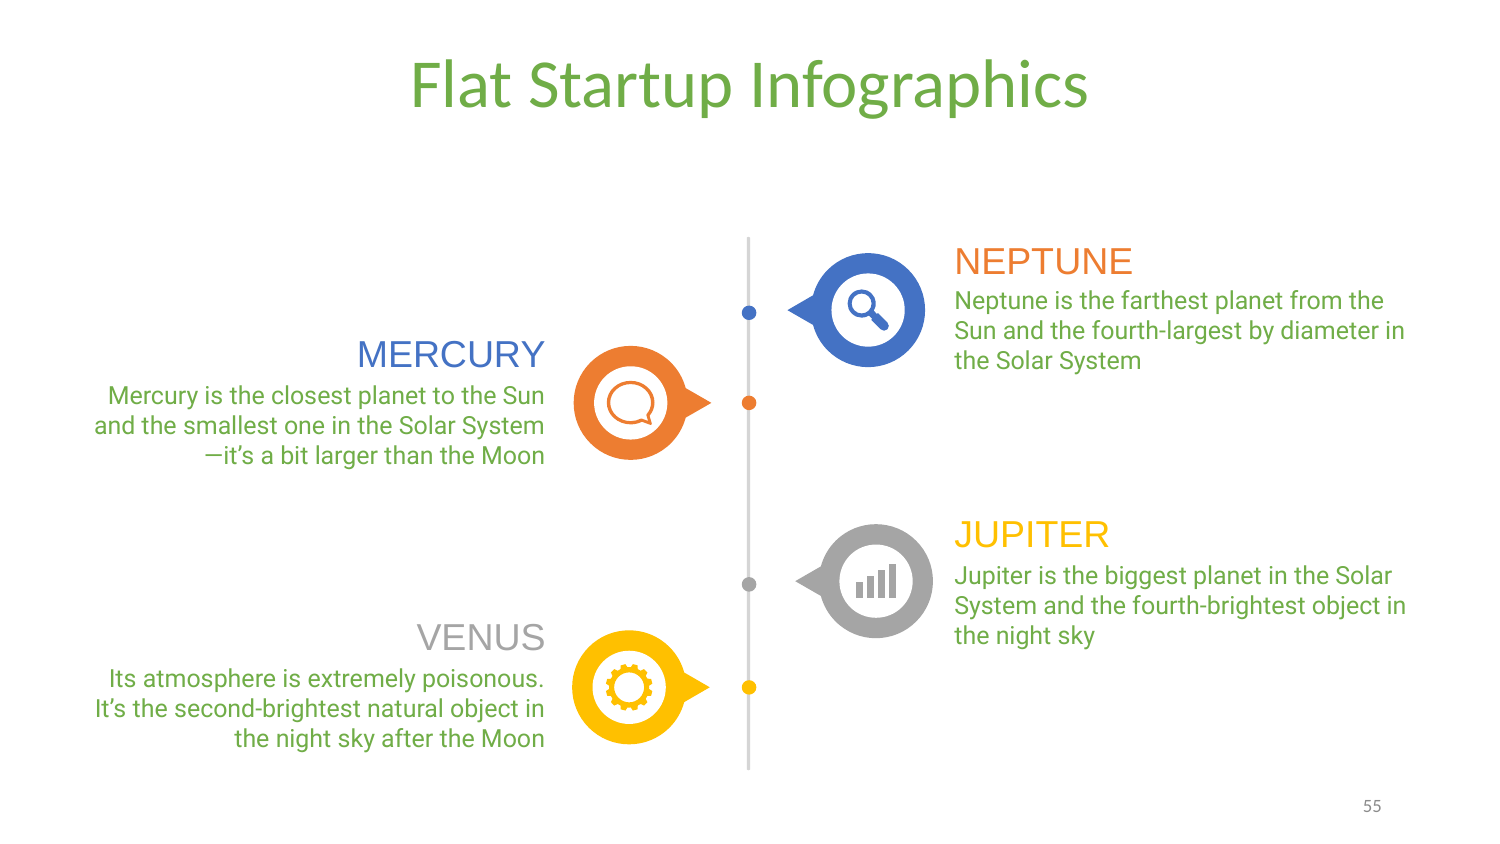

# Flat Startup Infographics
NEPTUNE

Neptune is the farthest planet from the Sun and the fourth-largest by diameter in the Solar System

MERCURY

Mercury is the closest planet to the Sun and the smallest one in the Solar System—it’s a bit larger than the Moon

JUPITER

Jupiter is the biggest planet in the Solar System and the fourth-brightest object in the night sky

VENUS

Its atmosphere is extremely poisonous. It’s the second-brightest natural object in the night sky after the Moon

55